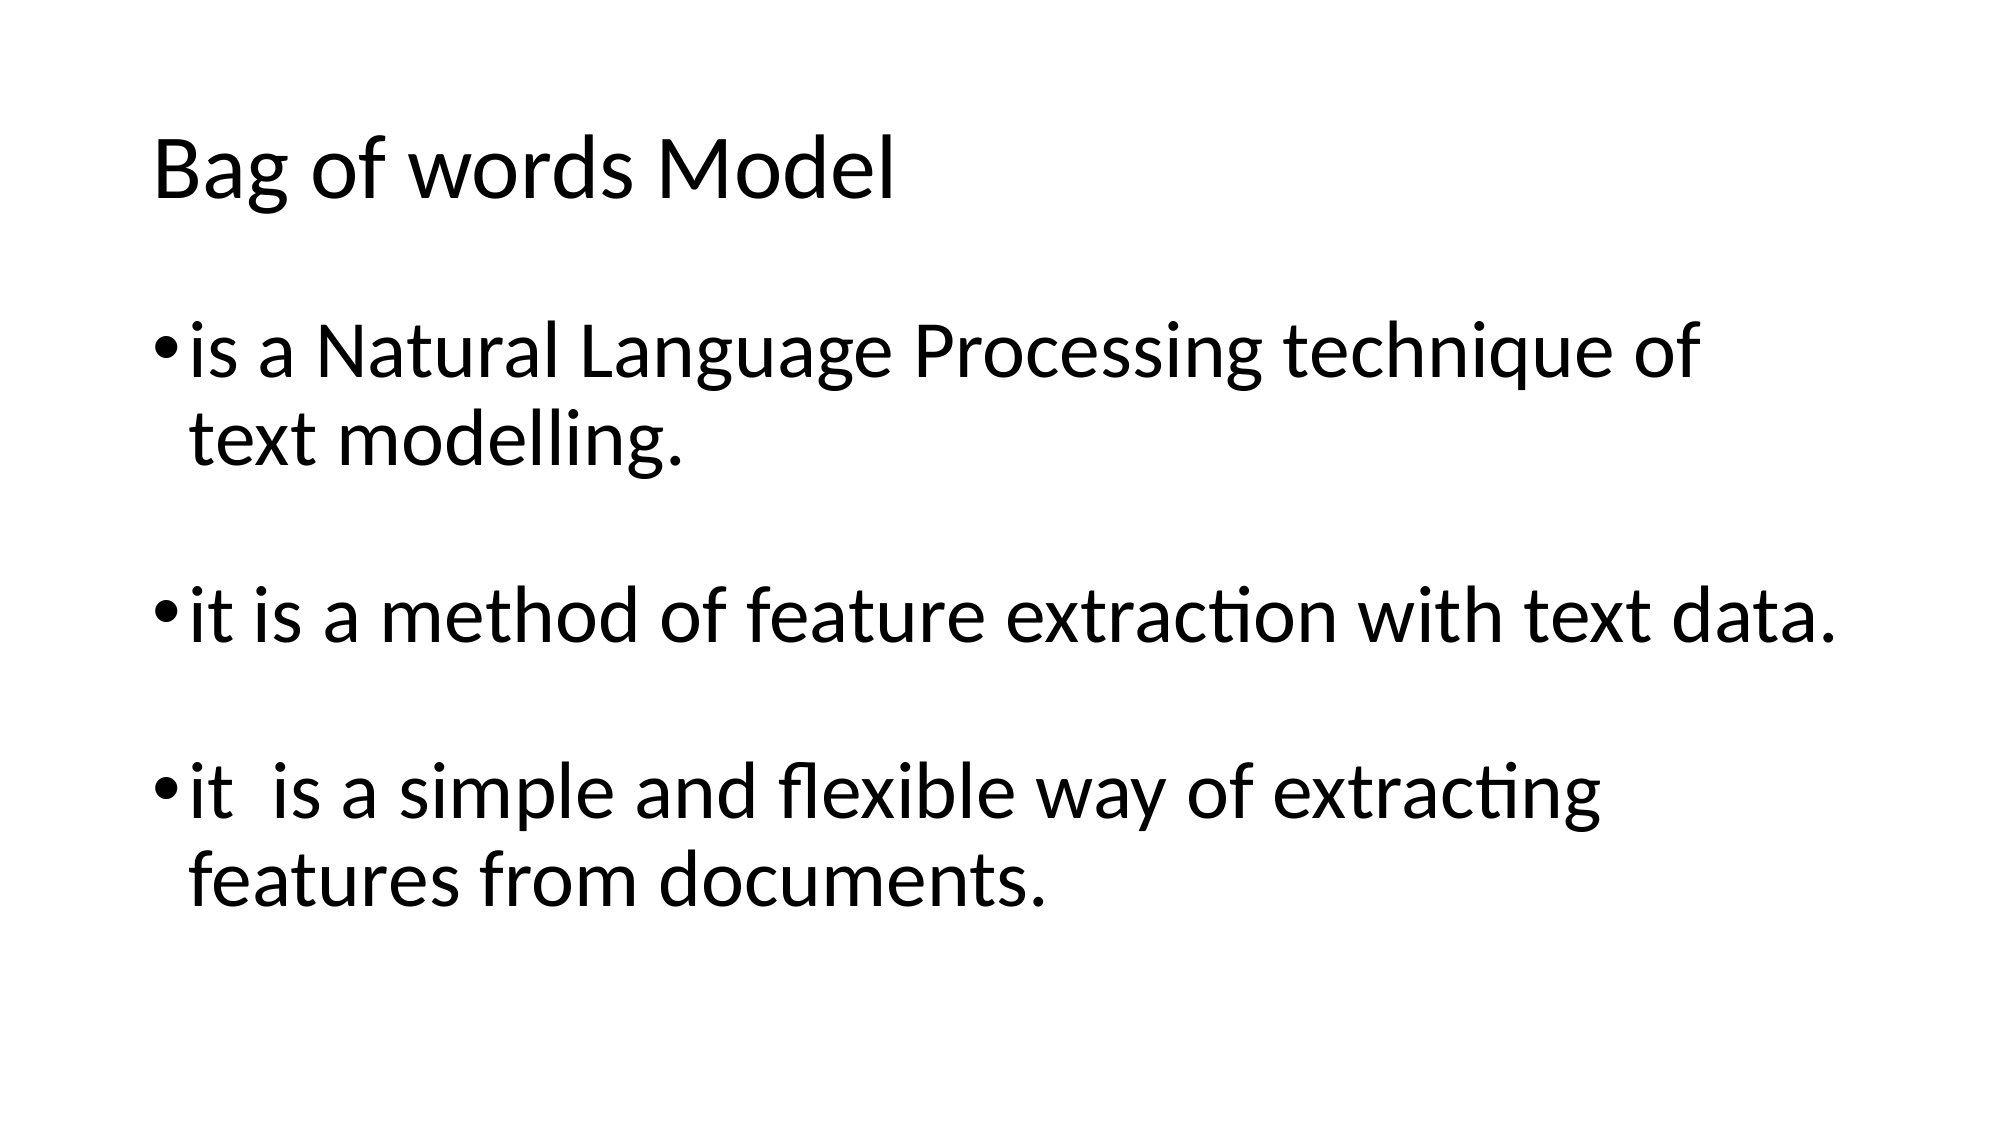

# Bag of words Model
is a Natural Language Processing technique of text modelling.

it is a method of feature extraction with text data.

it  is a simple and flexible way of extracting features from documents.